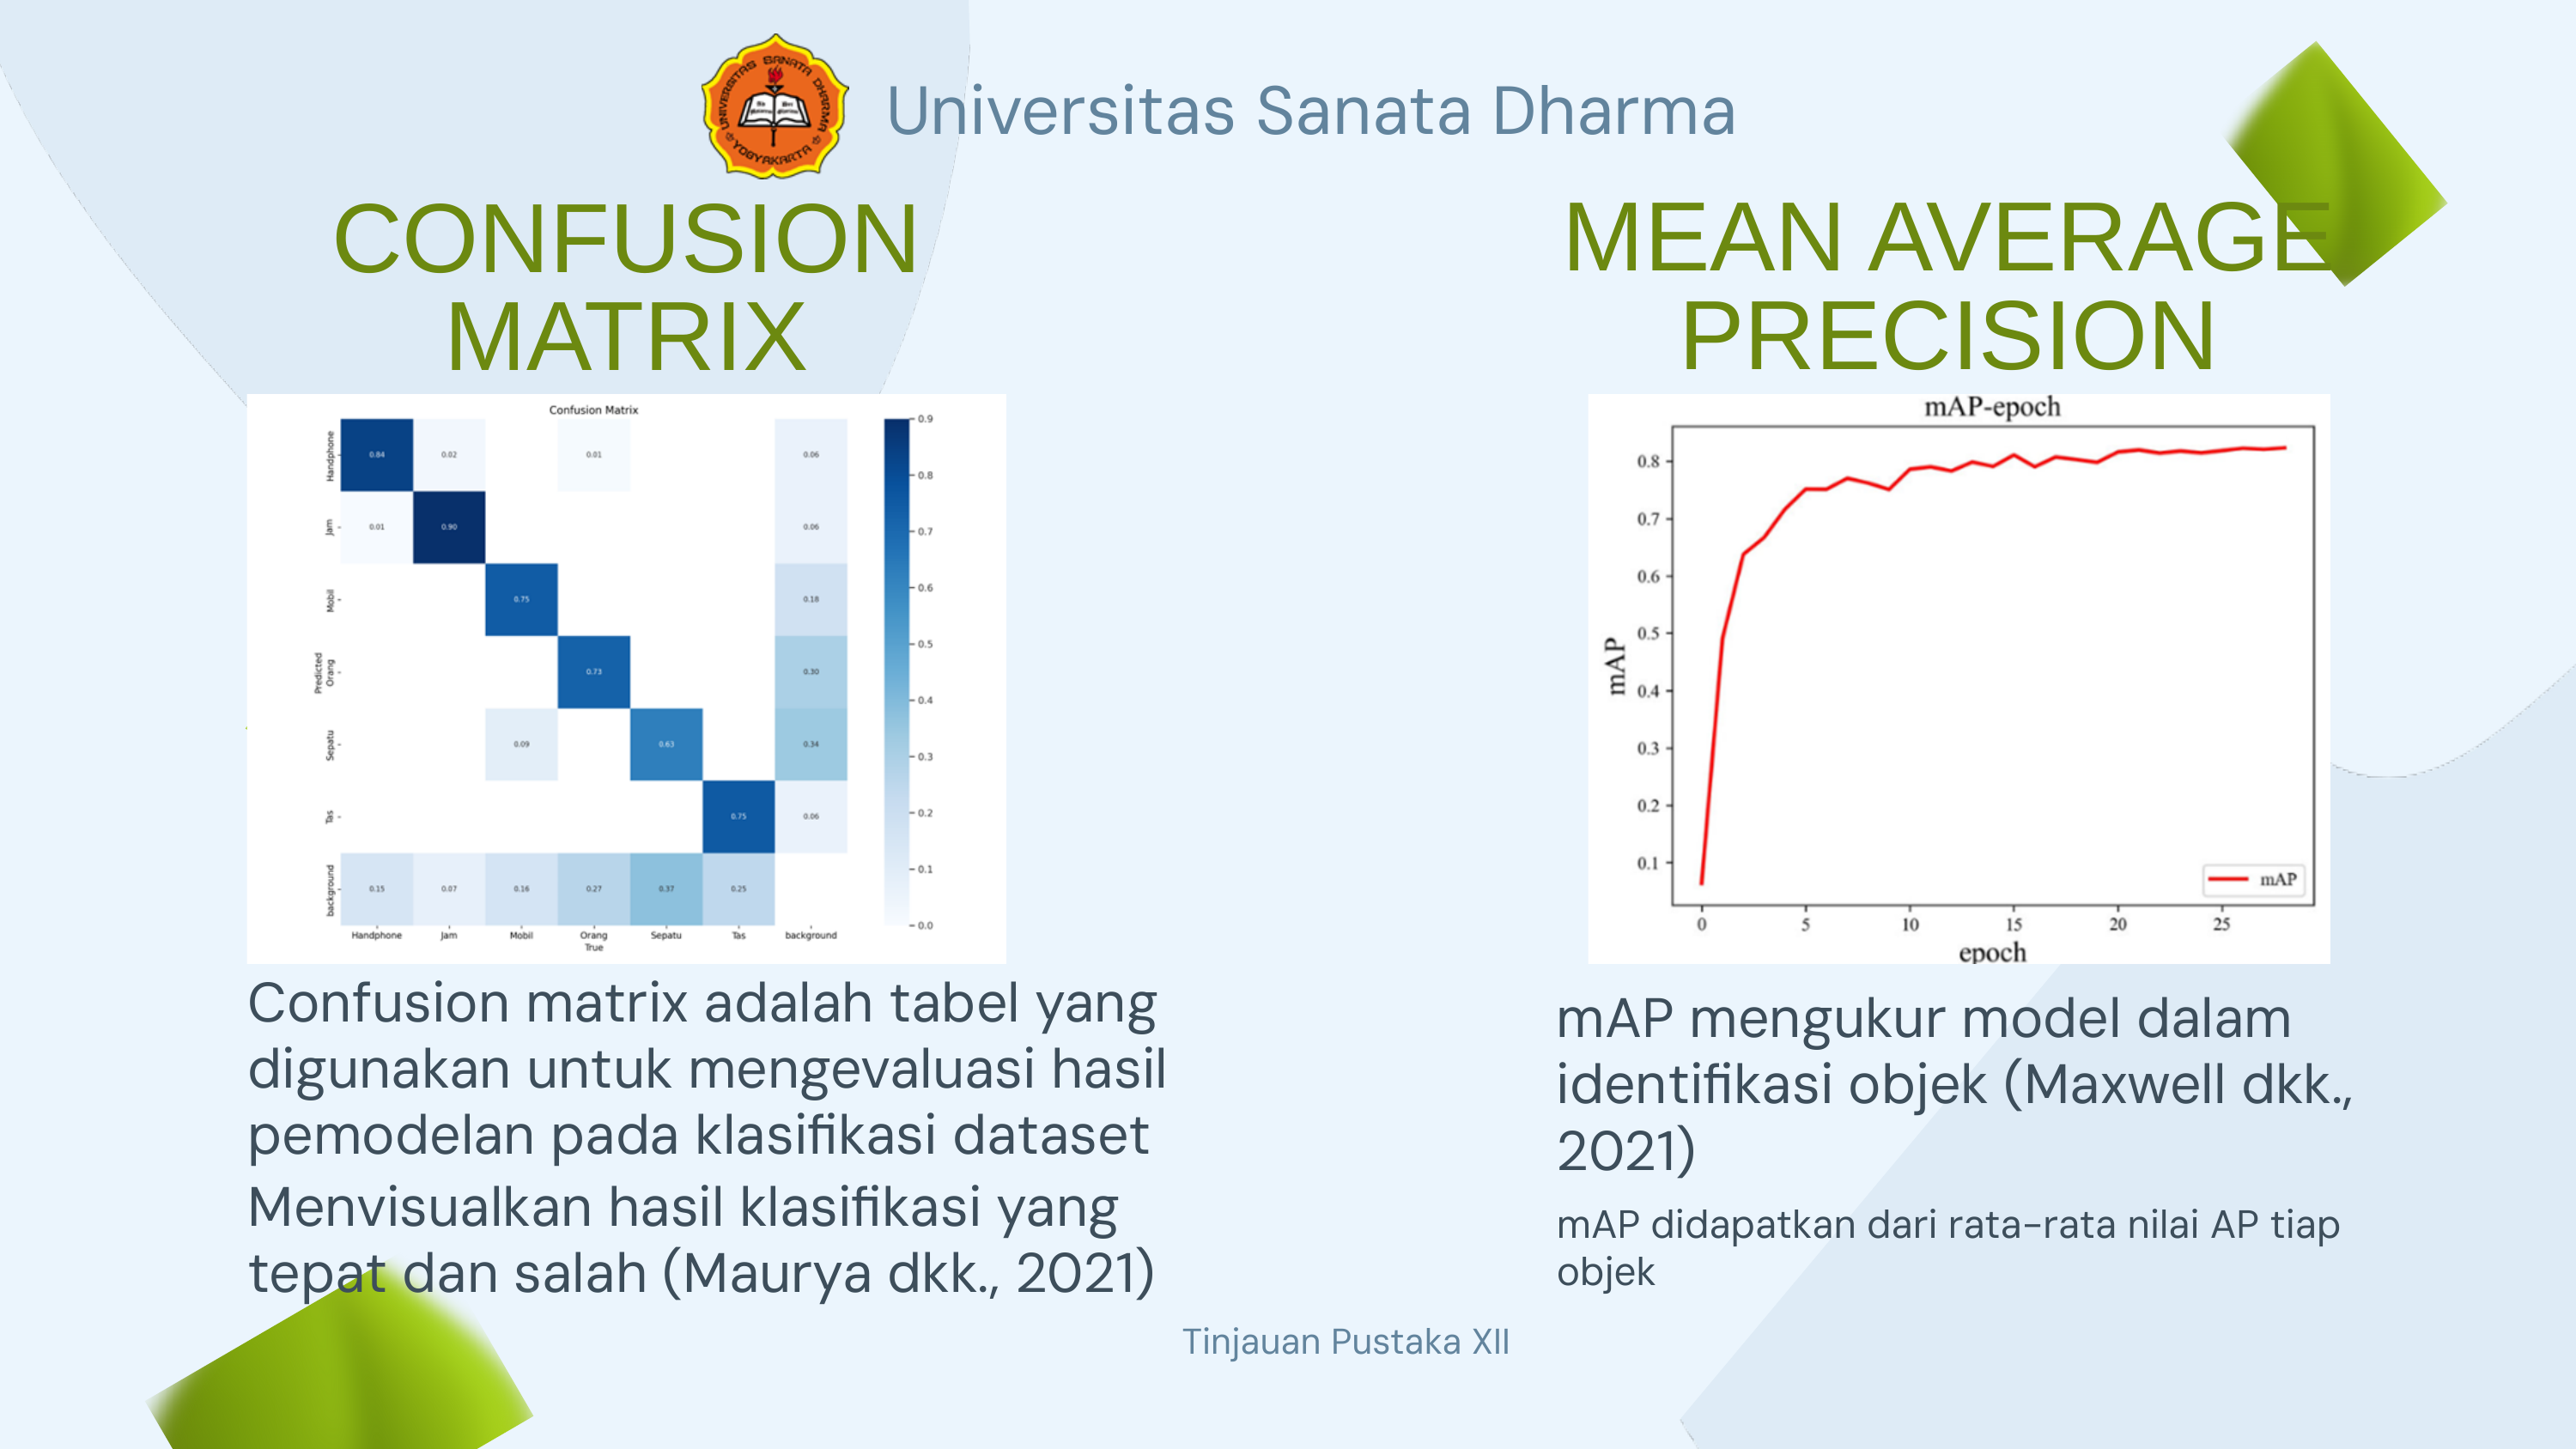

Universitas Sanata Dharma

MEAN AVERAGE PRECISION
CONFUSION MATRIX

Confusion matrix adalah tabel yang digunakan untuk mengevaluasi hasil pemodelan pada klasifikasi dataset
mAP mengukur model dalam identifikasi objek (Maxwell dkk., 2021)
Menvisualkan hasil klasifikasi yang tepat dan salah (Maurya dkk., 2021)
mAP didapatkan dari rata-rata nilai AP tiap objek

Tinjauan Pustaka XII